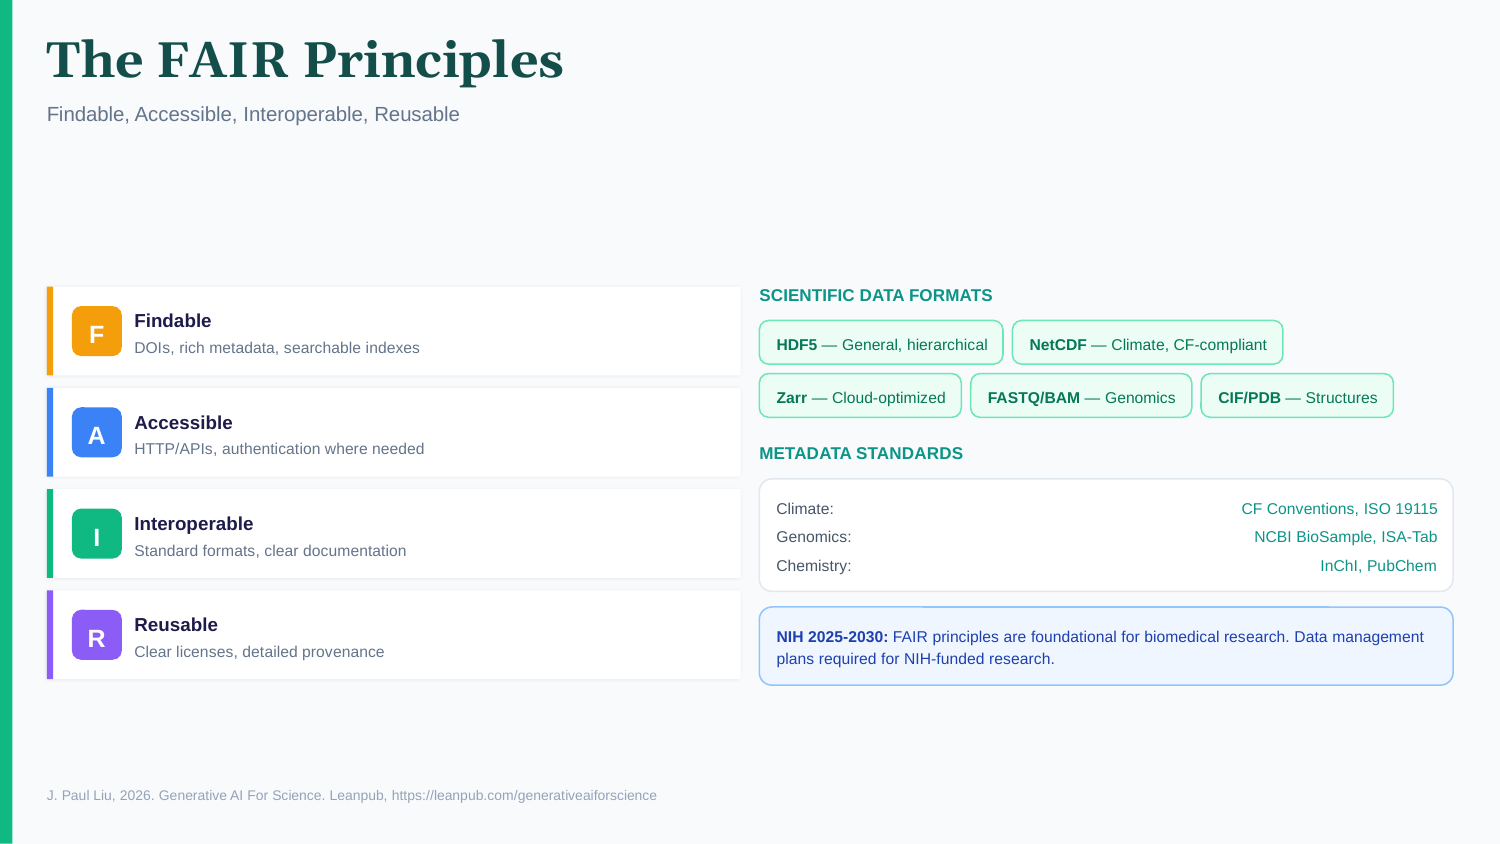

The FAIR Principles
Findable, Accessible, Interoperable, Reusable
SCIENTIFIC DATA FORMATS

Findable

F

HDF5 — General, hierarchical
NetCDF — Climate, CF-compliant
DOIs, rich metadata, searchable indexes

Zarr — Cloud-optimized
FASTQ/BAM — Genomics
CIF/PDB — Structures

Accessible

A
HTTP/APIs, authentication where needed
METADATA STANDARDS

Climate:
CF Conventions, ISO 19115
Interoperable

I
Genomics:
NCBI BioSample, ISA-Tab
Standard formats, clear documentation
Chemistry:
InChI, PubChem

Reusable

R
NIH 2025-2030: FAIR principles are foundational for biomedical research. Data management plans required for NIH-funded research.
Clear licenses, detailed provenance
J. Paul Liu, 2026. Generative AI For Science. Leanpub, https://leanpub.com/generativeaiforscience